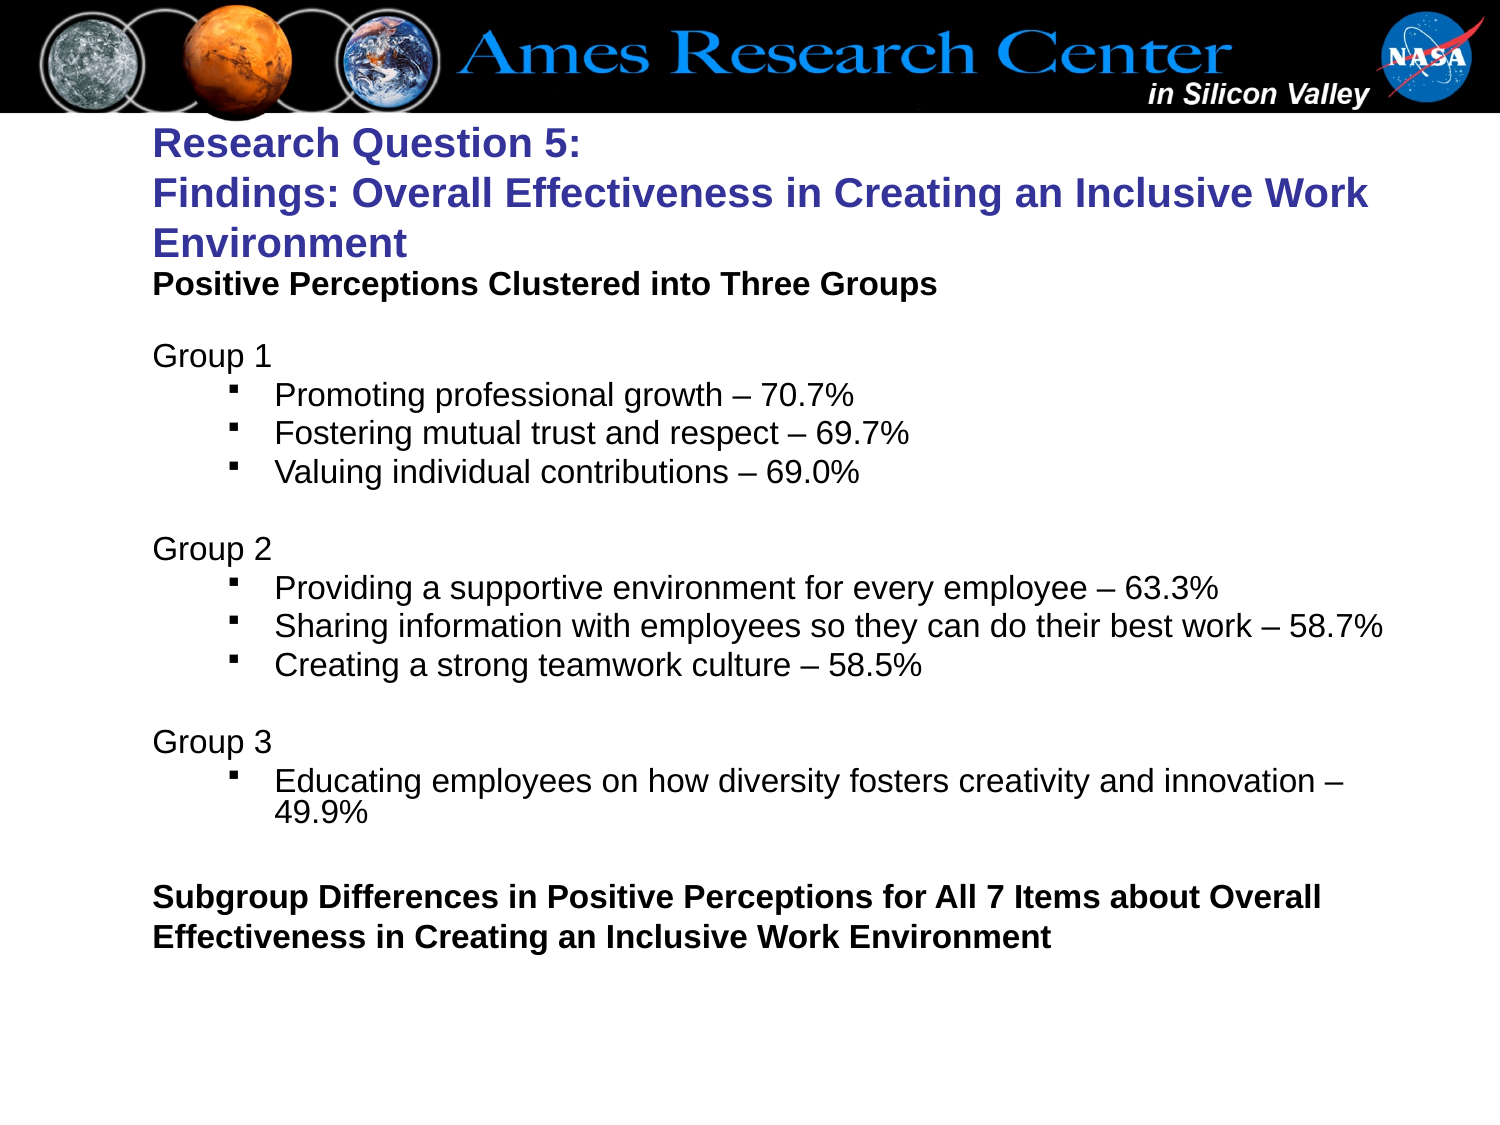

# Research Question 5: Findings: Overall Effectiveness in Creating an Inclusive Work Environment
Positive Perceptions Clustered into Three Groups

Group 1
Promoting professional growth – 70.7%
Fostering mutual trust and respect – 69.7%
Valuing individual contributions – 69.0%

Group 2
Providing a supportive environment for every employee – 63.3%
Sharing information with employees so they can do their best work – 58.7%
Creating a strong teamwork culture – 58.5%

Group 3
Educating employees on how diversity fosters creativity and innovation – 49.9%

Subgroup Differences in Positive Perceptions for All 7 Items about Overall Effectiveness in Creating an Inclusive Work Environment
1